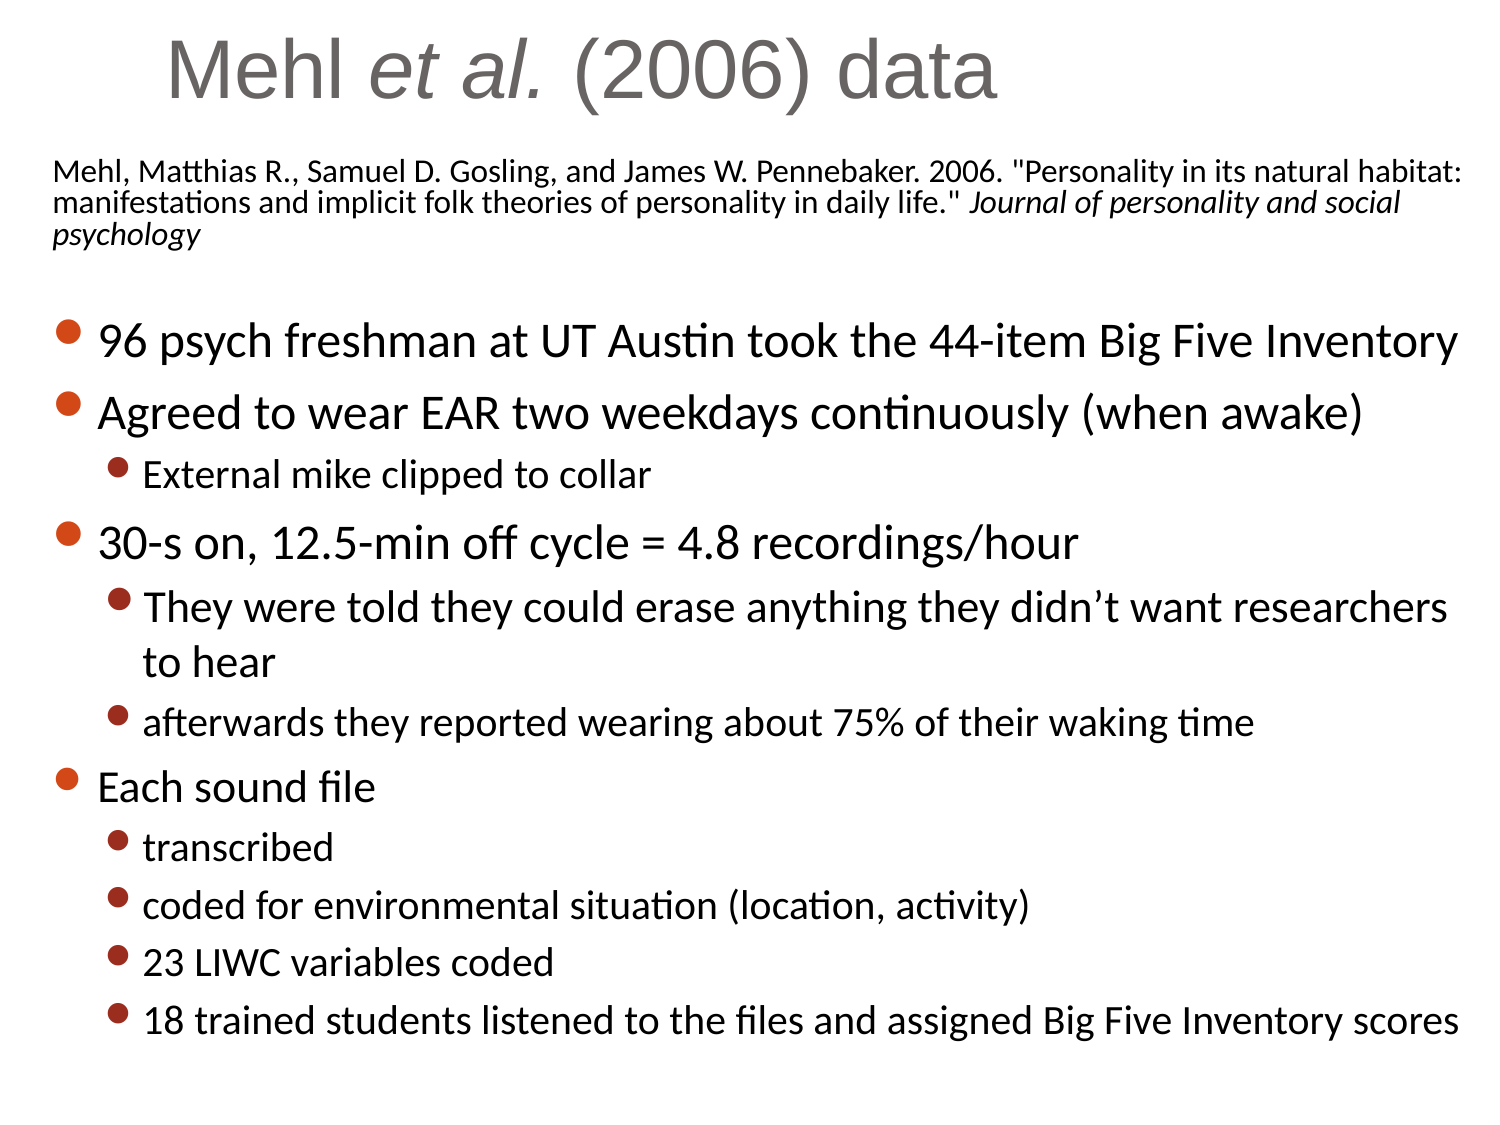

# Mehl et al. (2006) data
Mehl, Matthias R., Samuel D. Gosling, and James W. Pennebaker. 2006. "Personality in its natural habitat: manifestations and implicit folk theories of personality in daily life." Journal of personality and social psychology
96 psych freshman at UT Austin took the 44-item Big Five Inventory
Agreed to wear EAR two weekdays continuously (when awake)
External mike clipped to collar
30-s on, 12.5-min off cycle = 4.8 recordings/hour
They were told they could erase anything they didn’t want researchers to hear
afterwards they reported wearing about 75% of their waking time
Each sound file
transcribed
coded for environmental situation (location, activity)
23 LIWC variables coded
18 trained students listened to the files and assigned Big Five Inventory scores